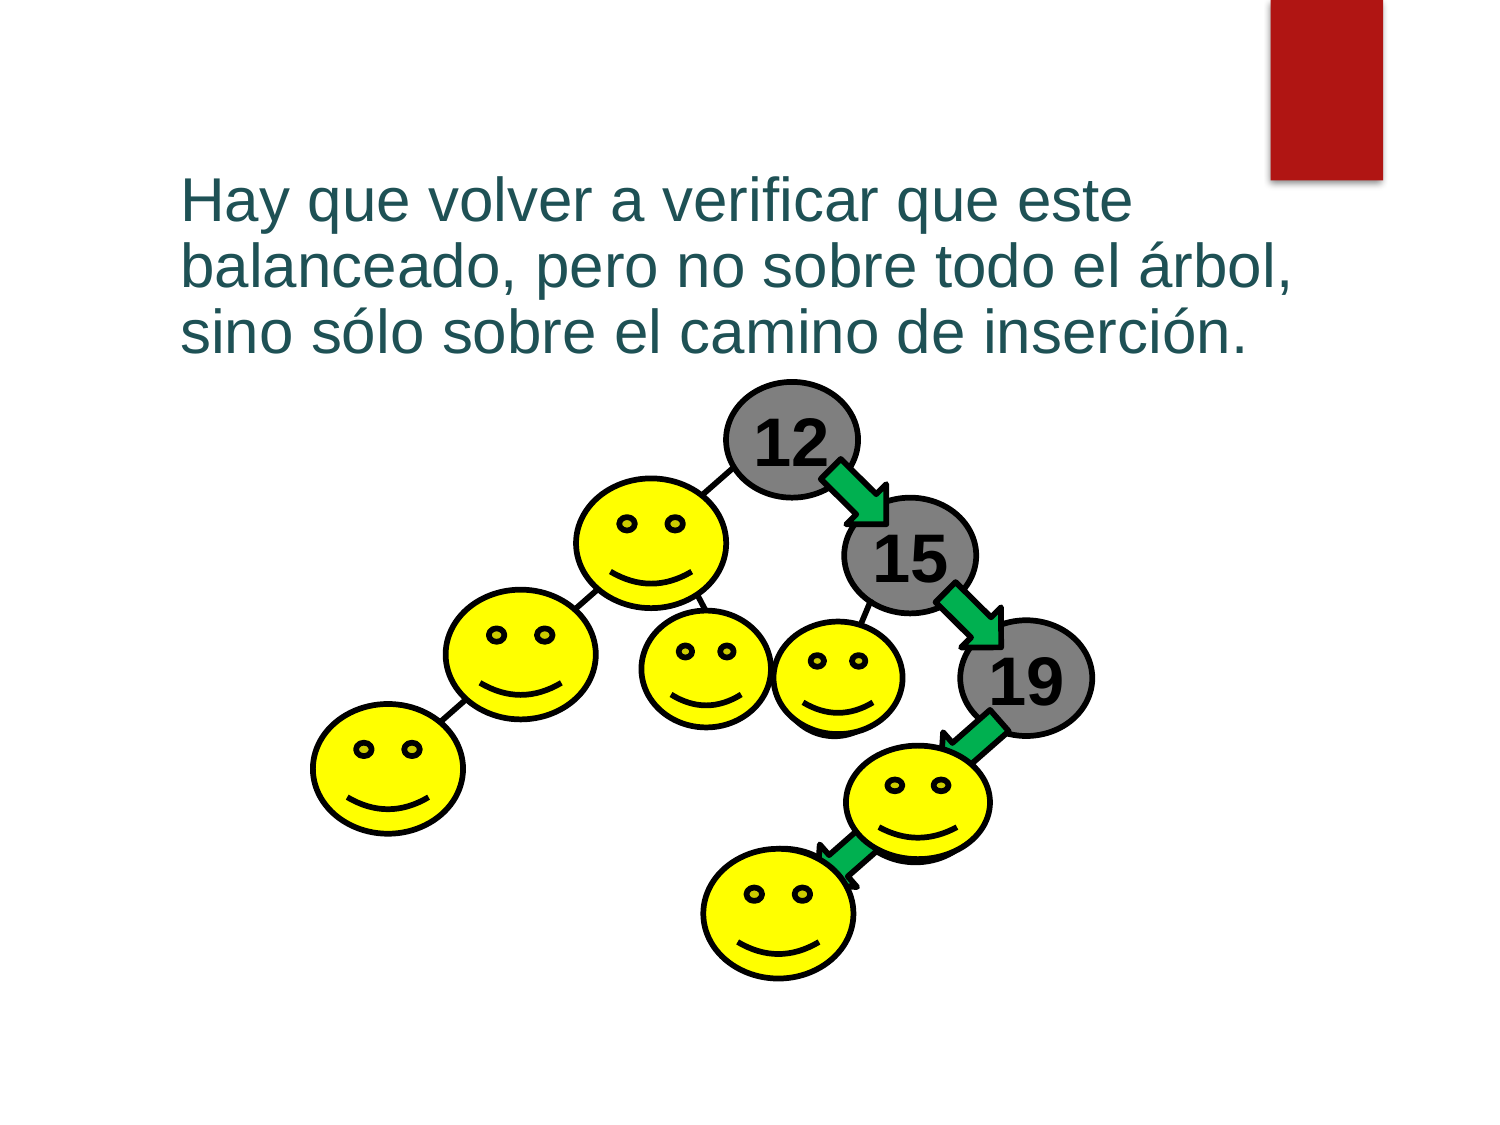

# Hay que volver a verificar que este balanceado, pero no sobre todo el árbol, sino sólo sobre el camino de inserción.

12

7

15

4

8

19
13

1

18

16